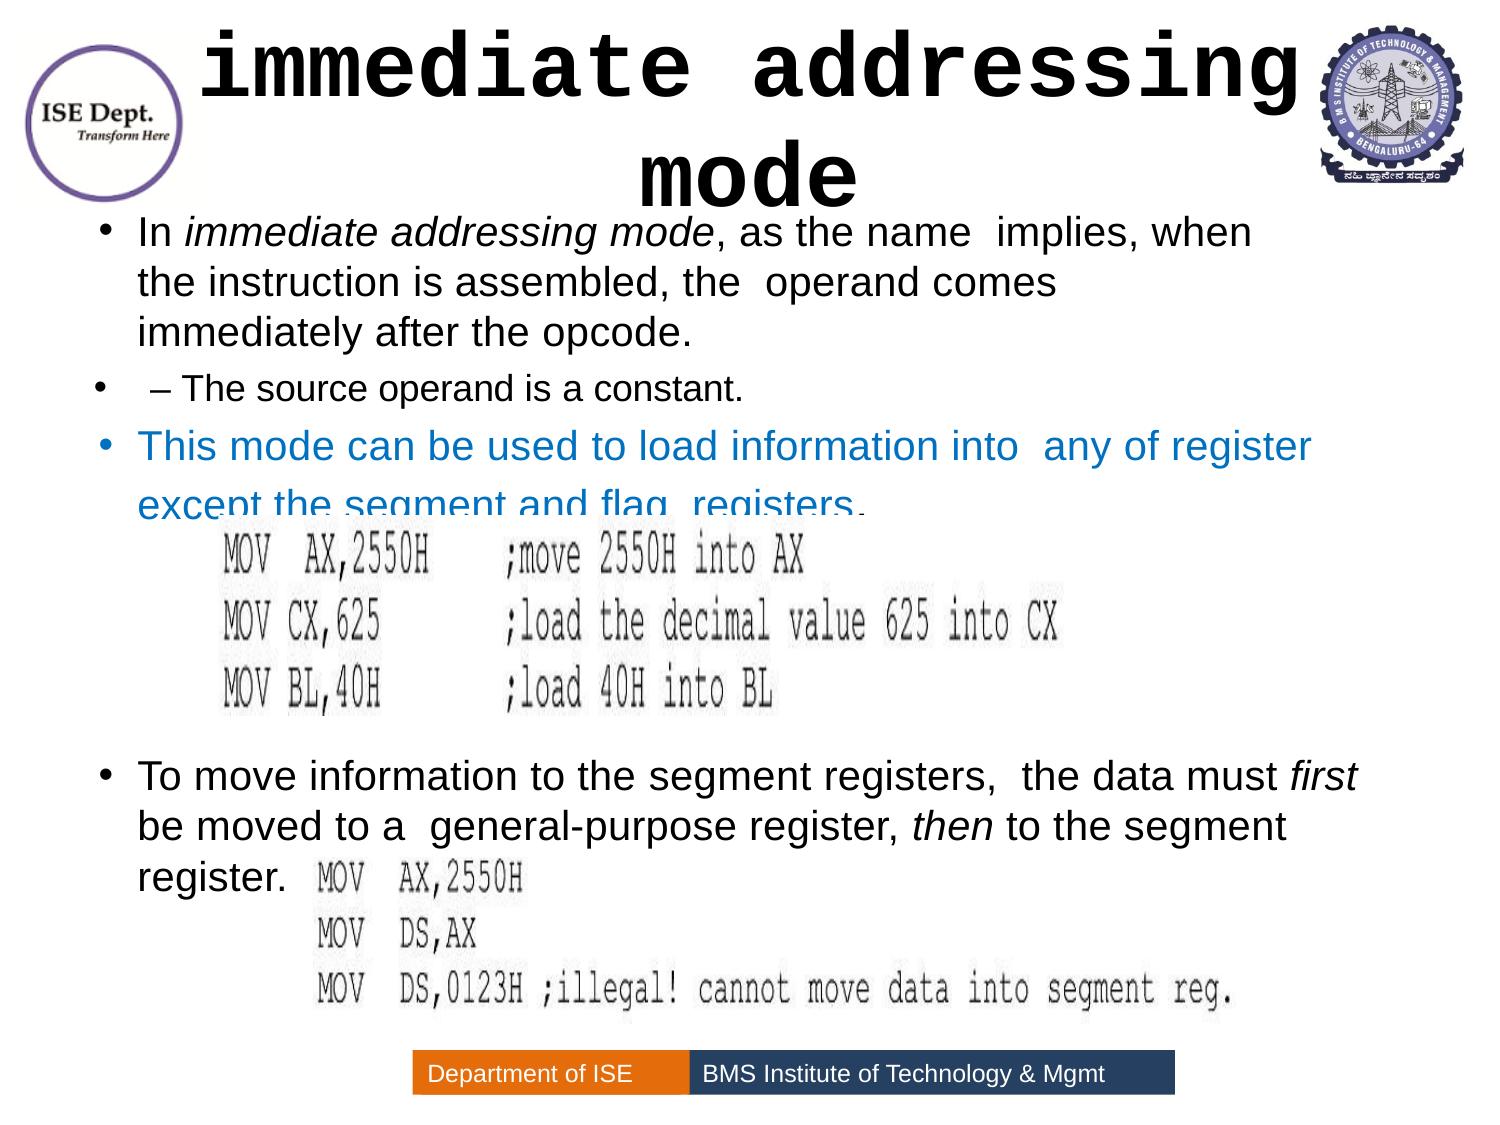

# immediate addressing mode
In immediate addressing mode, as the name  implies, when the instruction is assembled, the  operand comes immediately after the opcode.
– The source operand is a constant.
This mode can be used to load information into  any of register except the segment and flag  registers.

To move information to the segment registers,  the data must first be moved to a  general-purpose register, then to the segment  register.